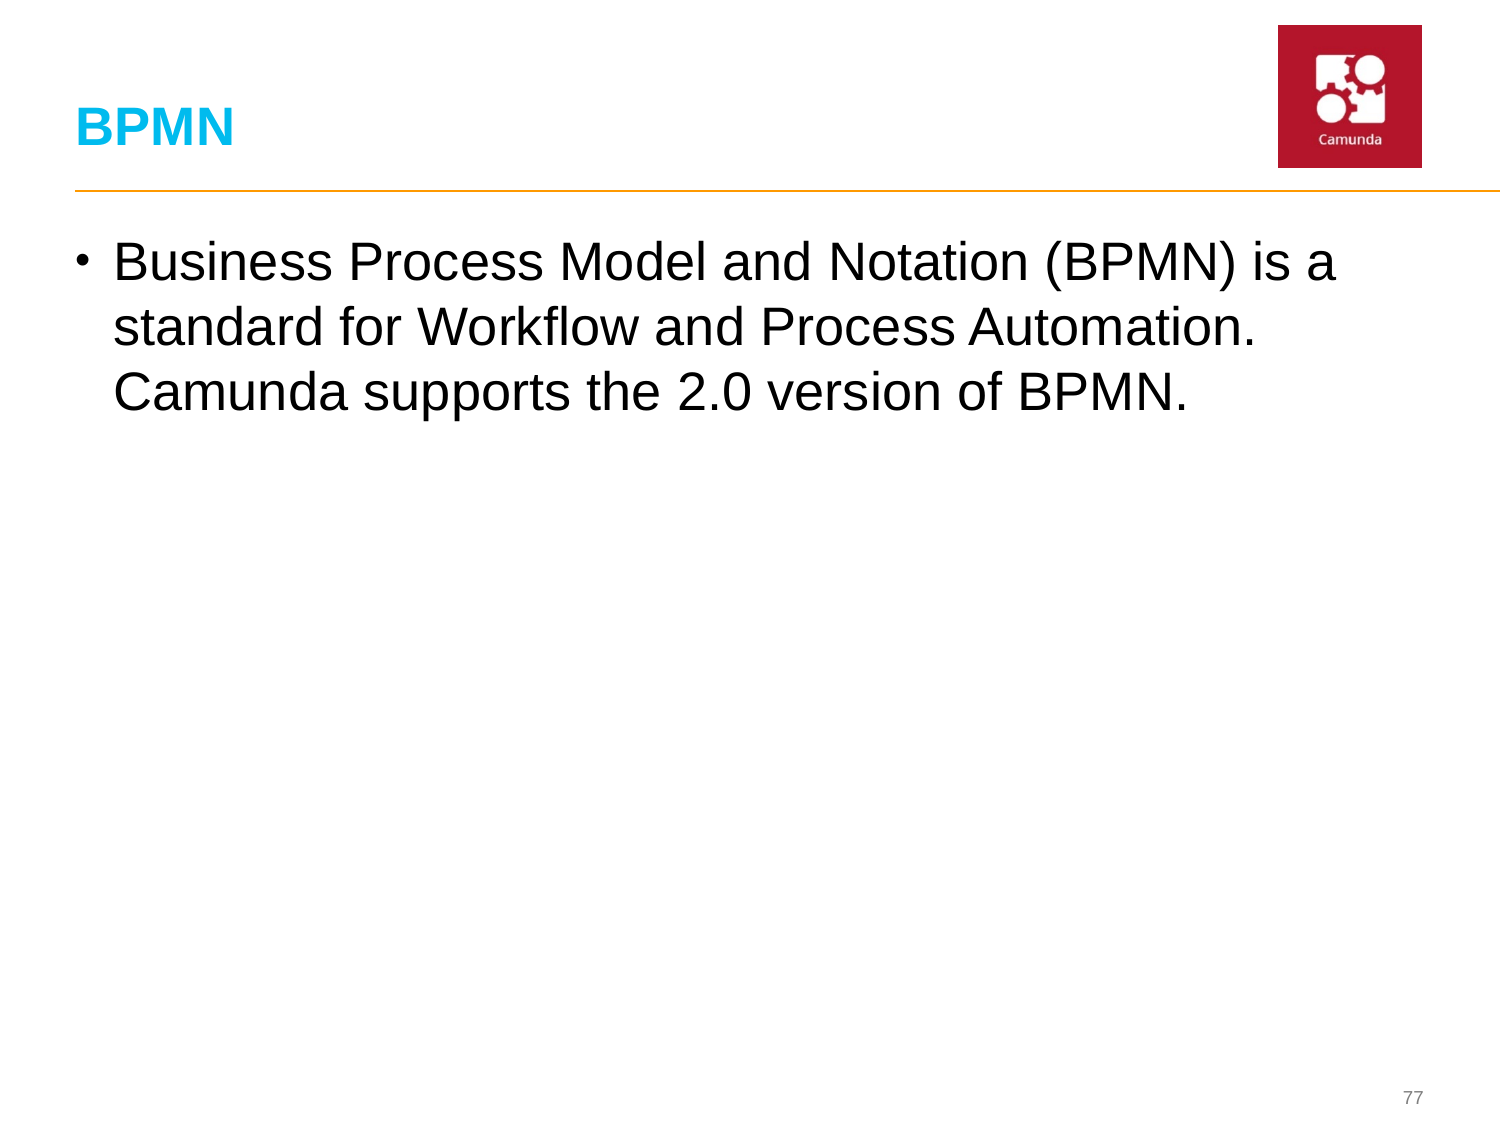

# BPMN
Business Process Model and Notation (BPMN) is a standard for Workflow and Process Automation. Camunda supports the 2.0 version of BPMN.